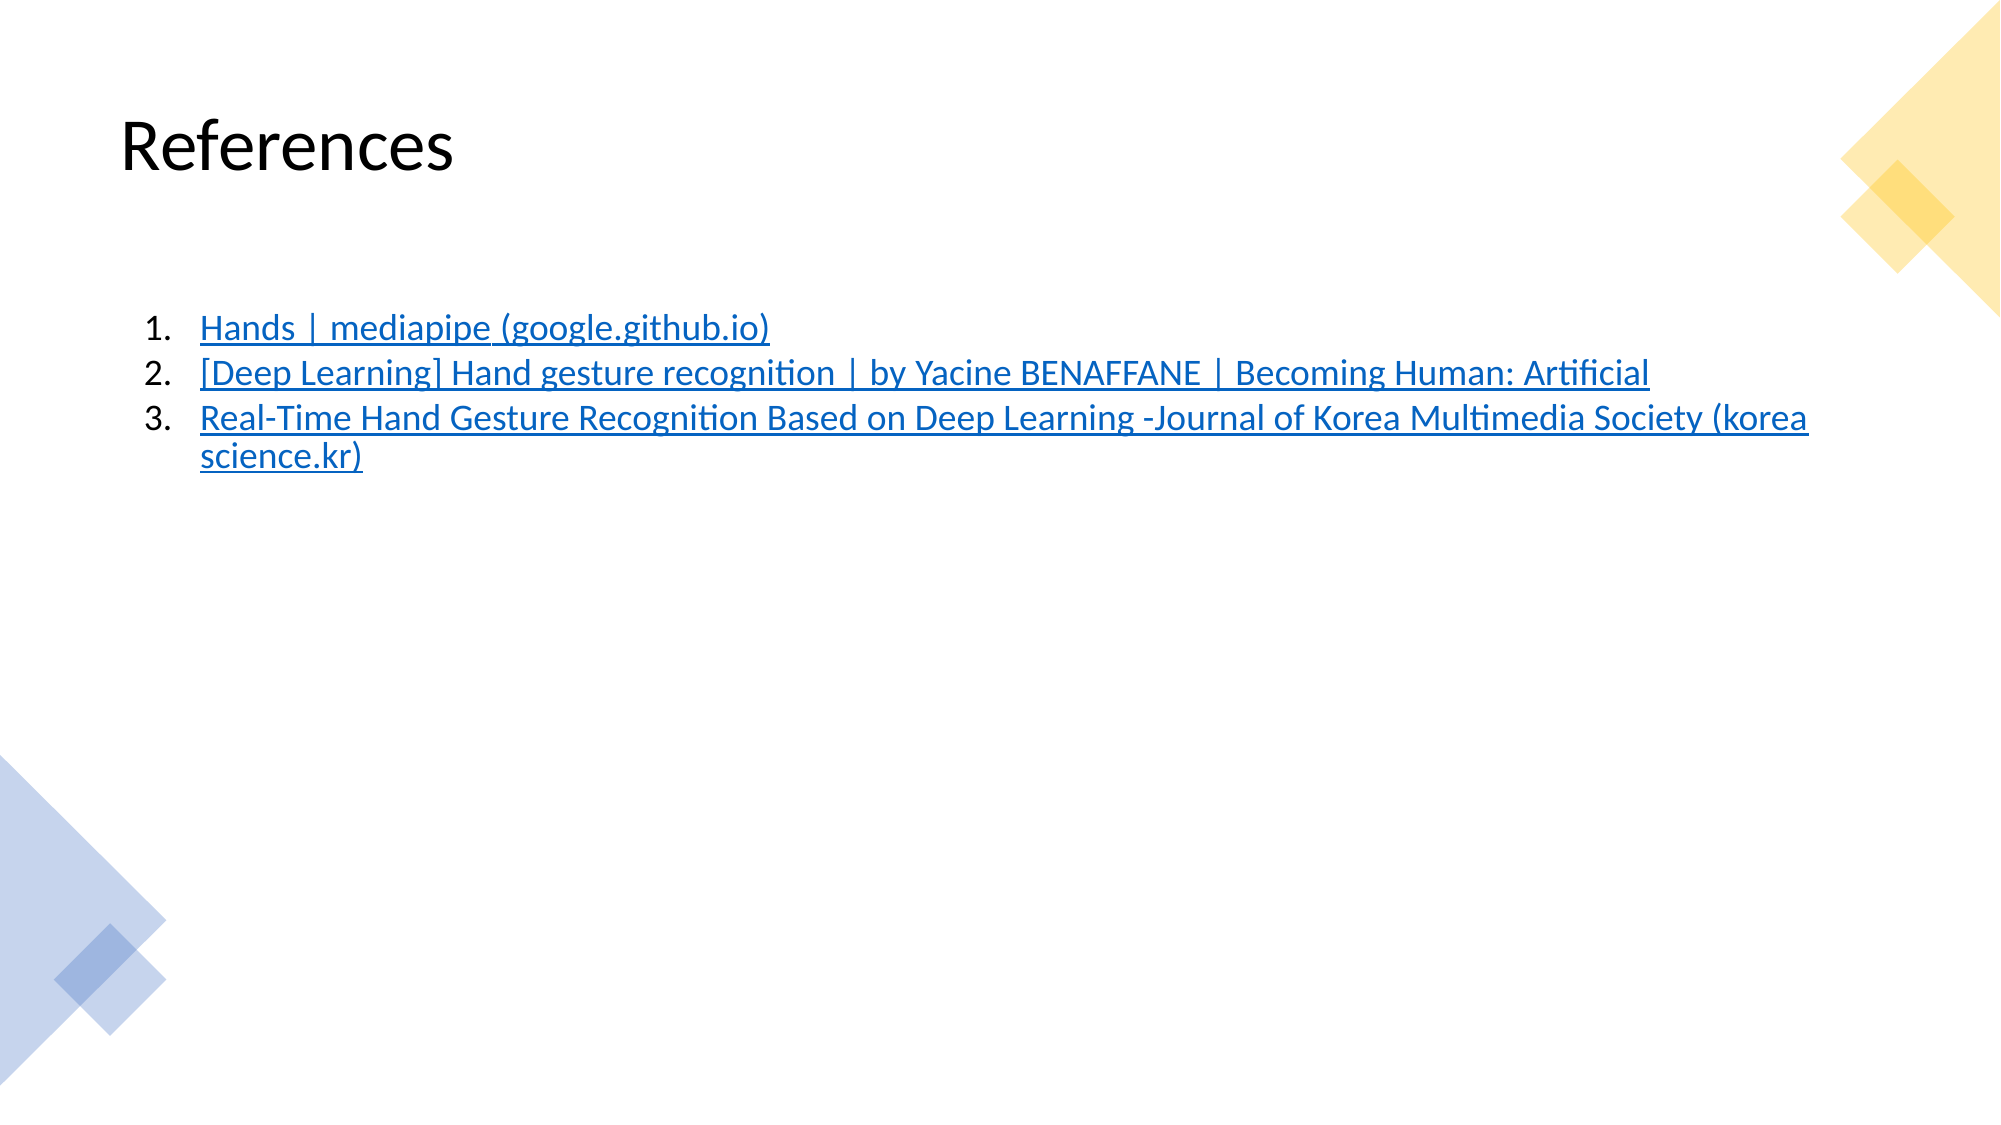

# References

Hands | mediapipe (google.github.io)
[Deep Learning] Hand gesture recognition | by Yacine BENAFFANE | Becoming Human: Artificial
Real-Time Hand Gesture Recognition Based on Deep Learning -Journal of Korea Multimedia Society (koreascience.kr)